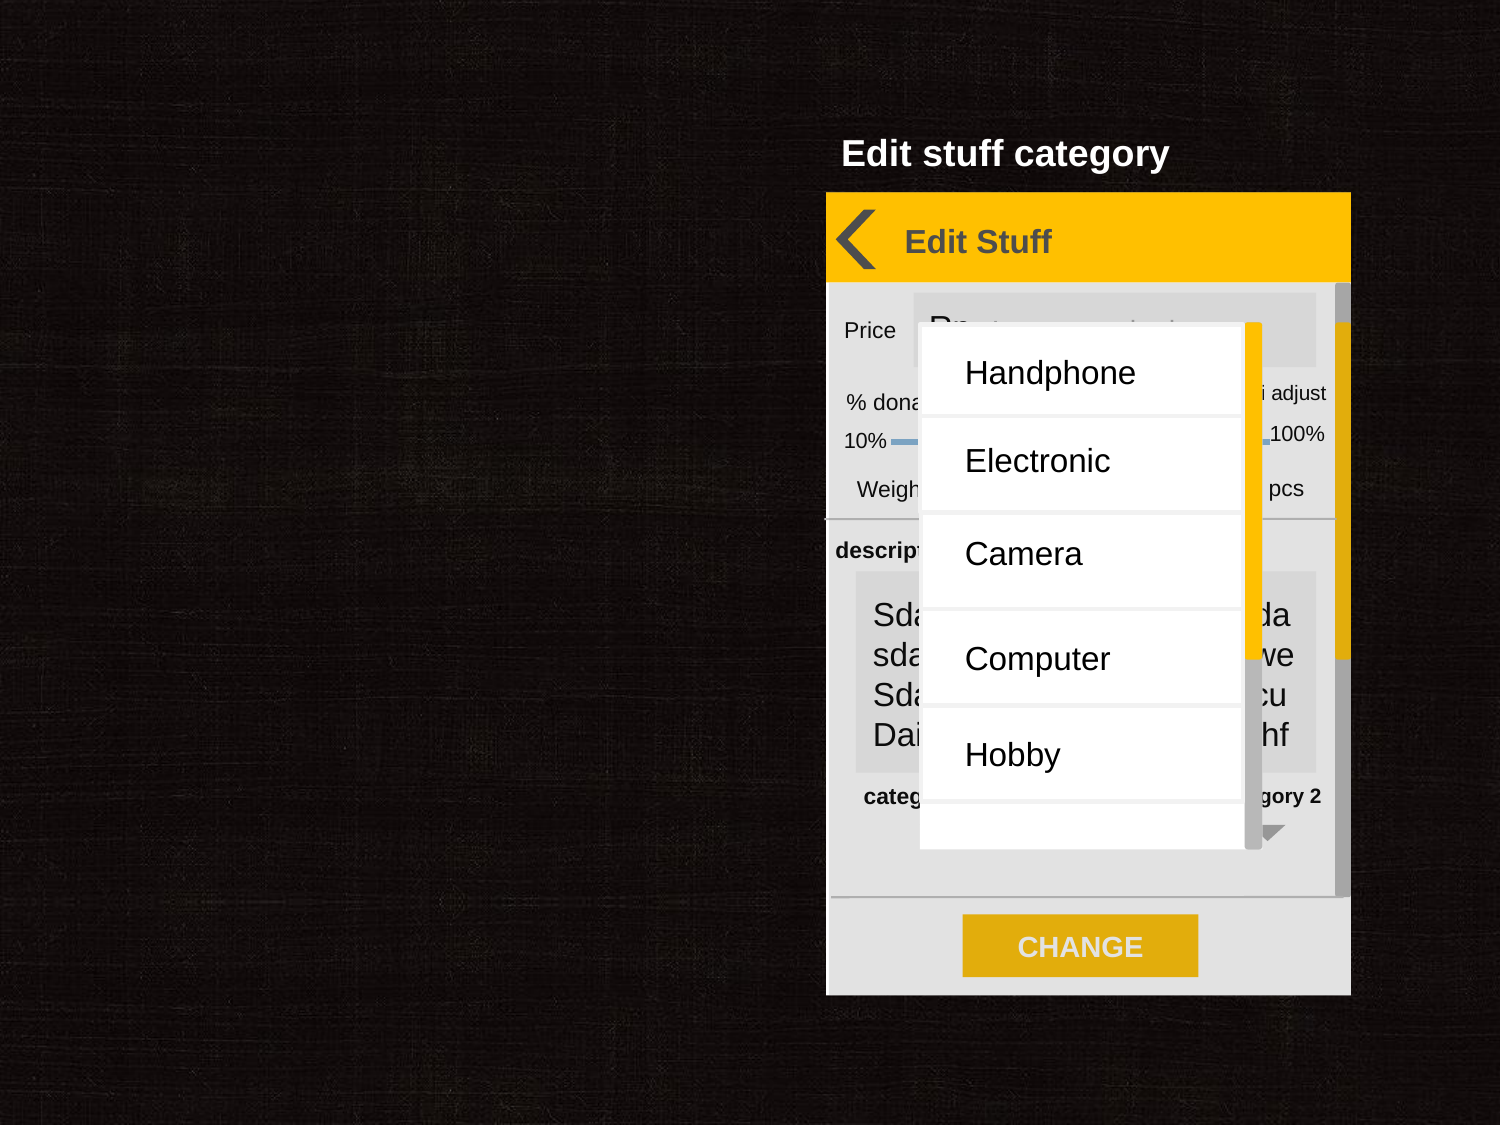

Edit stuff category

Edit Stuff

Rp
Insert nominal
Price

Handphone
Berubah saat point di adjust
% donate
20%

100%

10%

Electronic
Quantity
gram
pcs
Weight

New

Camera
description

Sdasdsdasd affasfasfsfaada sdasdasdasf rdasdasd eqwe
Sdasdasd keuuiwoque ascu
Daidoiguwqodhwppo ioyfahf

Computer

Hobby
category
Sub category 1
Sub category 2

CHANGE